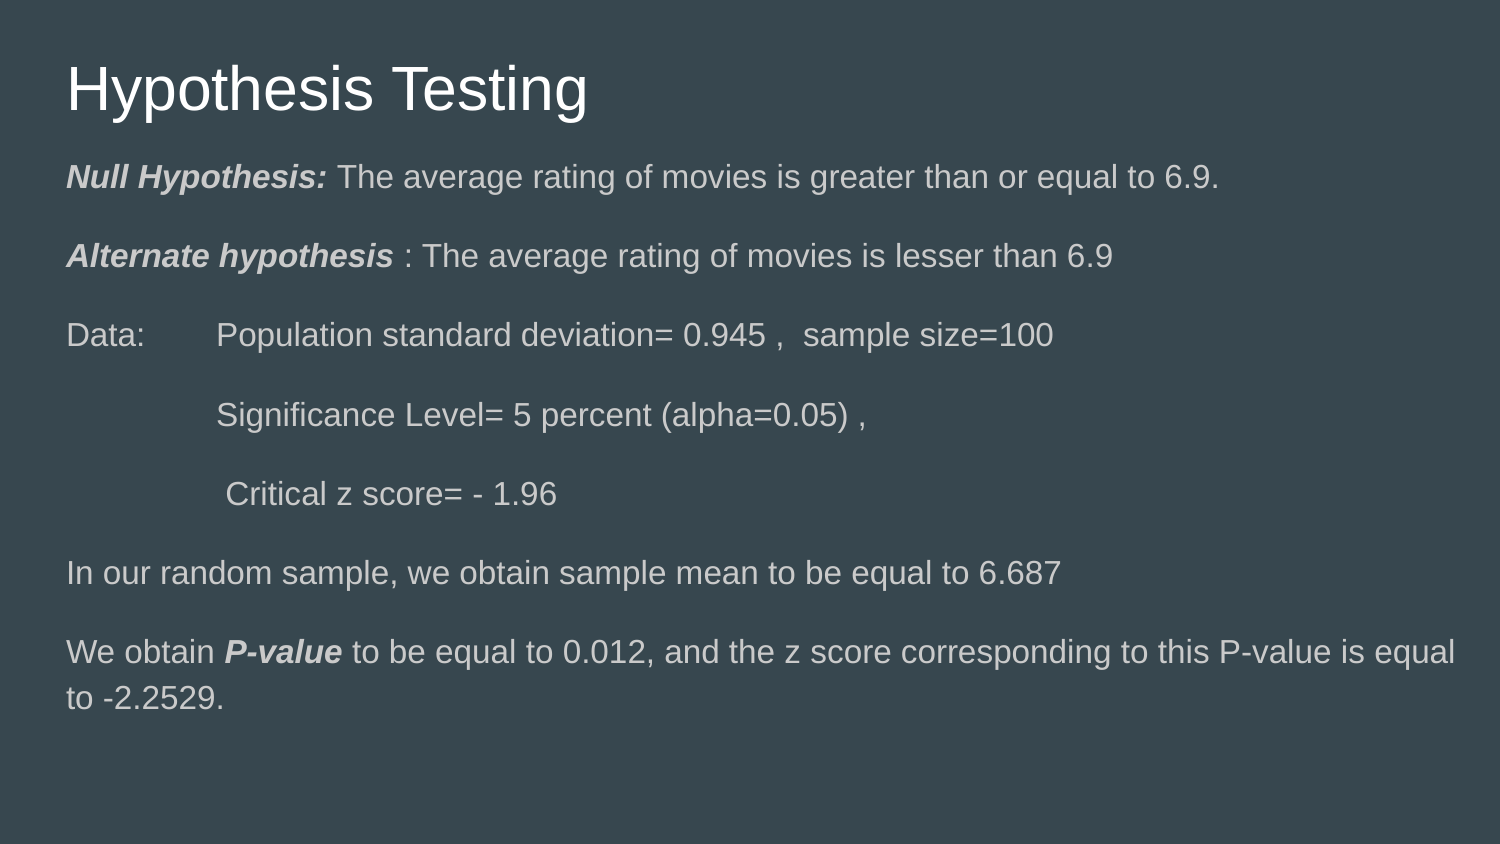

# Hypothesis Testing
Null Hypothesis: The average rating of movies is greater than or equal to 6.9.
Alternate hypothesis : The average rating of movies is lesser than 6.9
Data:  	Population standard deviation= 0.945 ,  sample size=100
Significance Level= 5 percent (alpha=0.05) ,
 Critical z score= - 1.96
In our random sample, we obtain sample mean to be equal to 6.687
We obtain P-value to be equal to 0.012, and the z score corresponding to this P-value is equal to -2.2529.